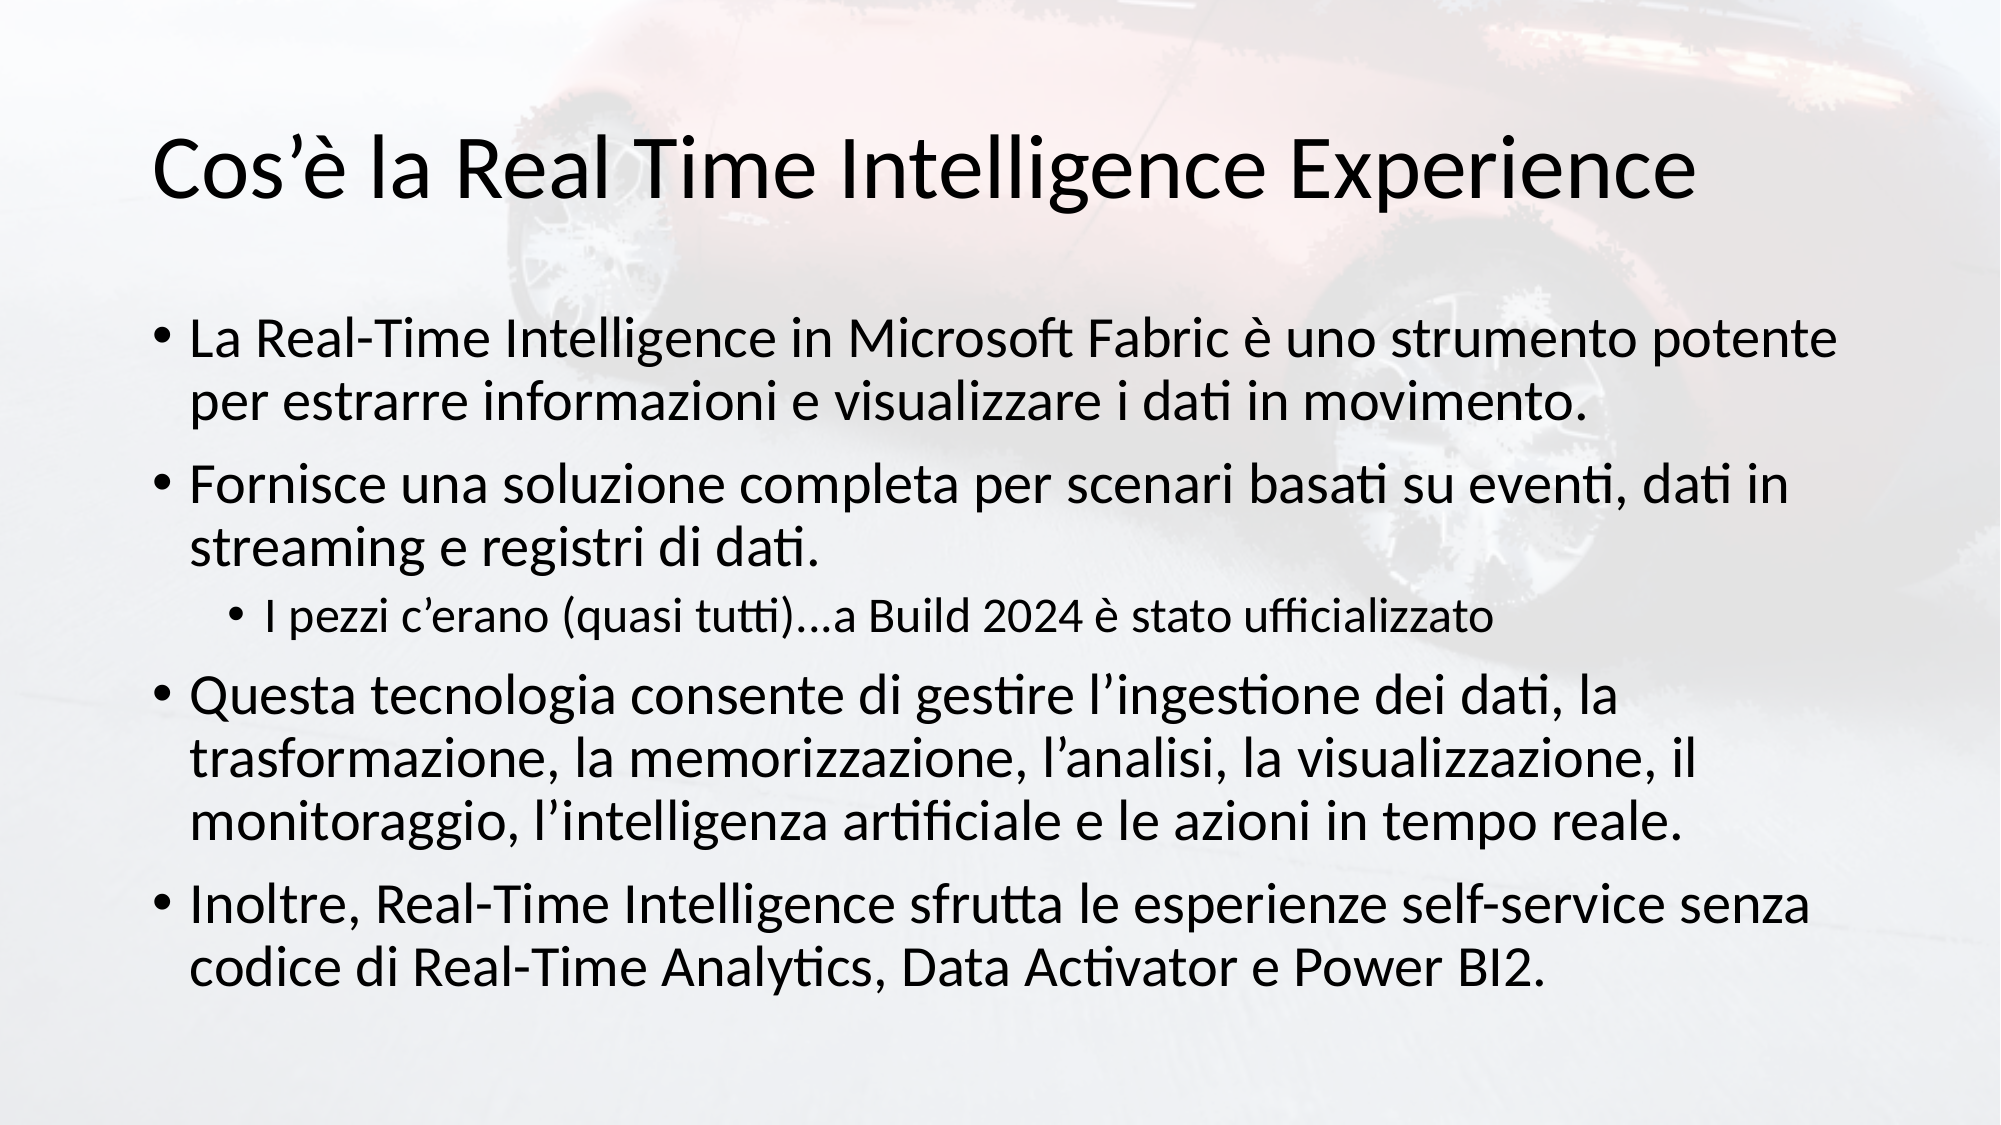

# Cos’è la Real Time Intelligence Experience
La Real-Time Intelligence in Microsoft Fabric è uno strumento potente per estrarre informazioni e visualizzare i dati in movimento.
Fornisce una soluzione completa per scenari basati su eventi, dati in streaming e registri di dati.
I pezzi c’erano (quasi tutti)...a Build 2024 è stato ufficializzato
Questa tecnologia consente di gestire l’ingestione dei dati, la trasformazione, la memorizzazione, l’analisi, la visualizzazione, il monitoraggio, l’intelligenza artificiale e le azioni in tempo reale.
Inoltre, Real-Time Intelligence sfrutta le esperienze self-service senza codice di Real-Time Analytics, Data Activator e Power BI2.